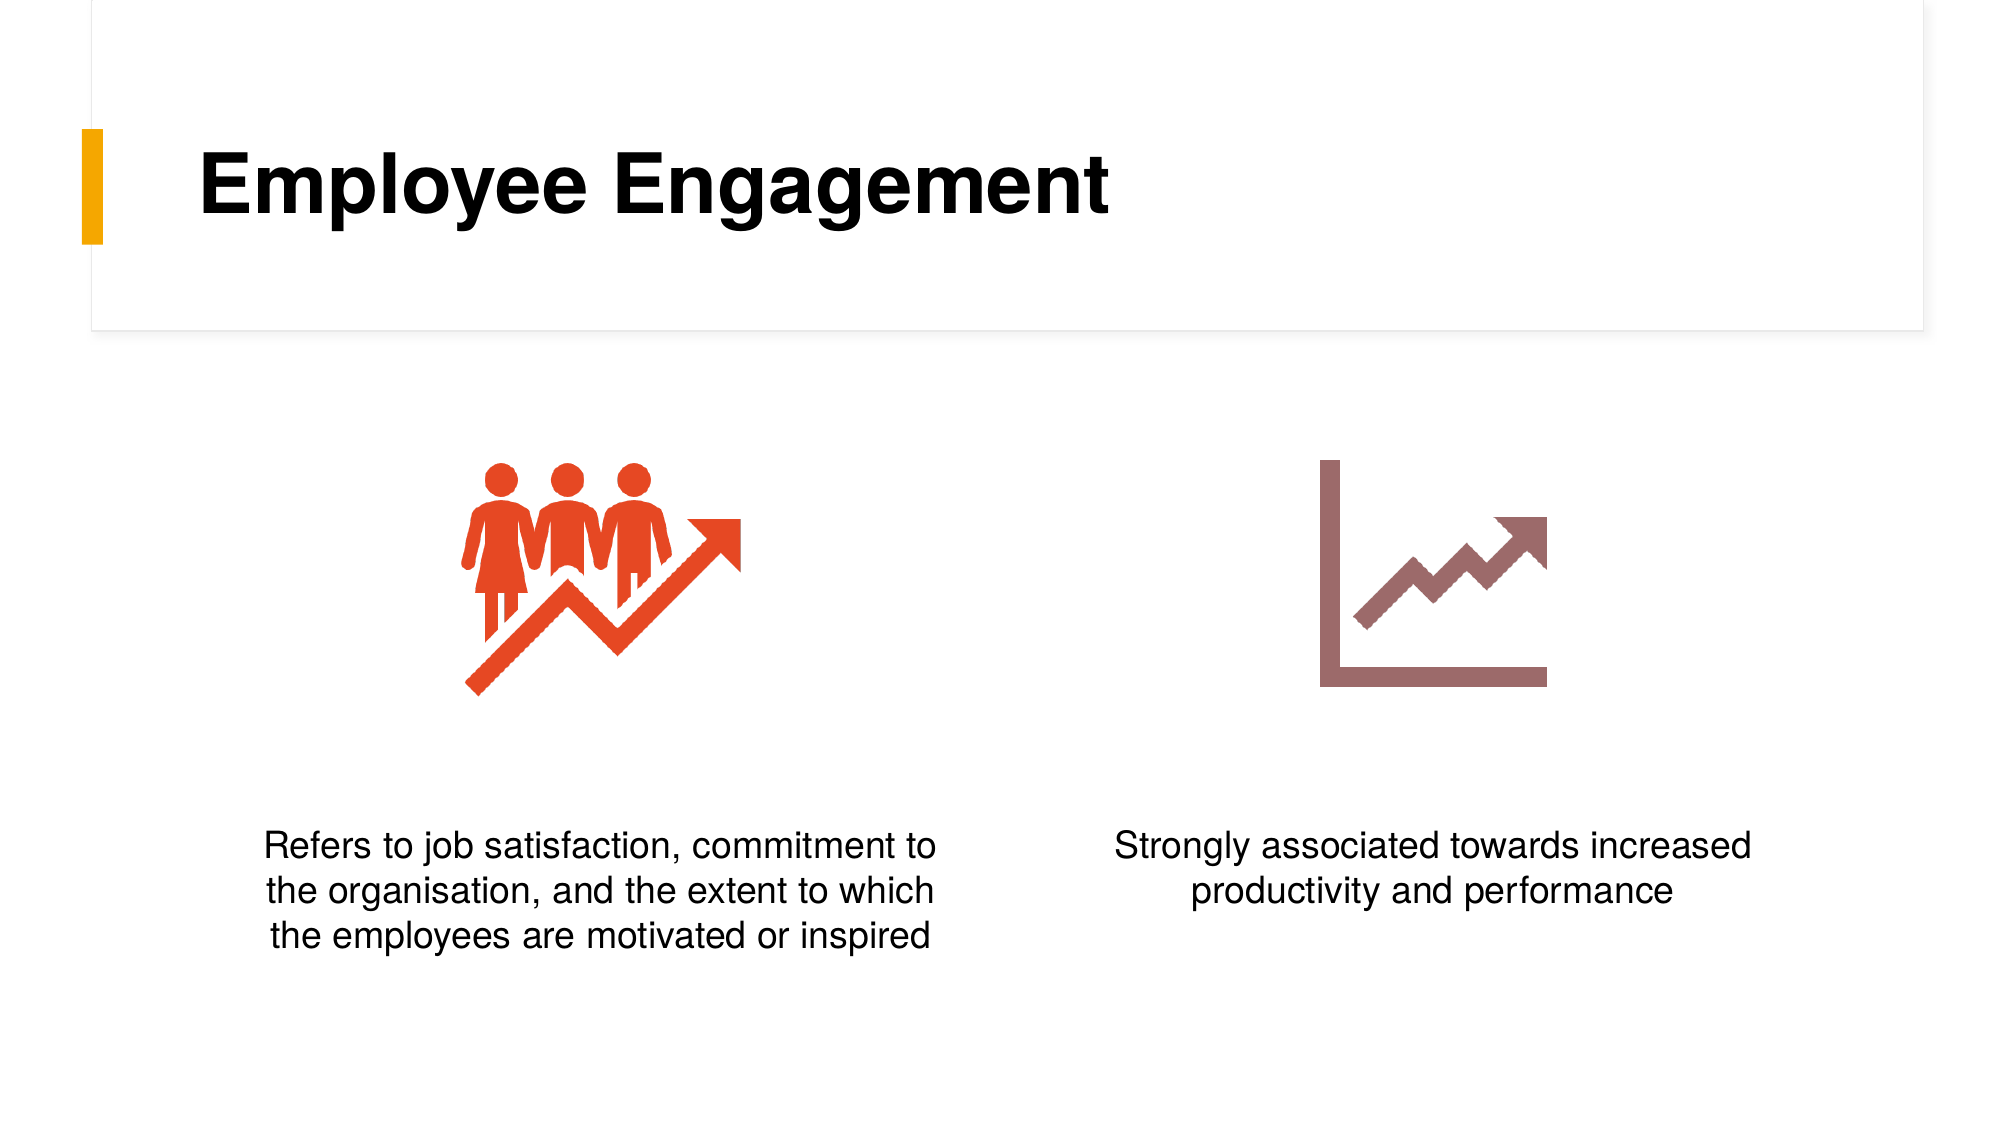

# Employee Engagement
Refers to job satisfaction, commitment to the organisation, and the extent to which the employees are motivated or inspired
Strongly associated towards increased productivity and performance